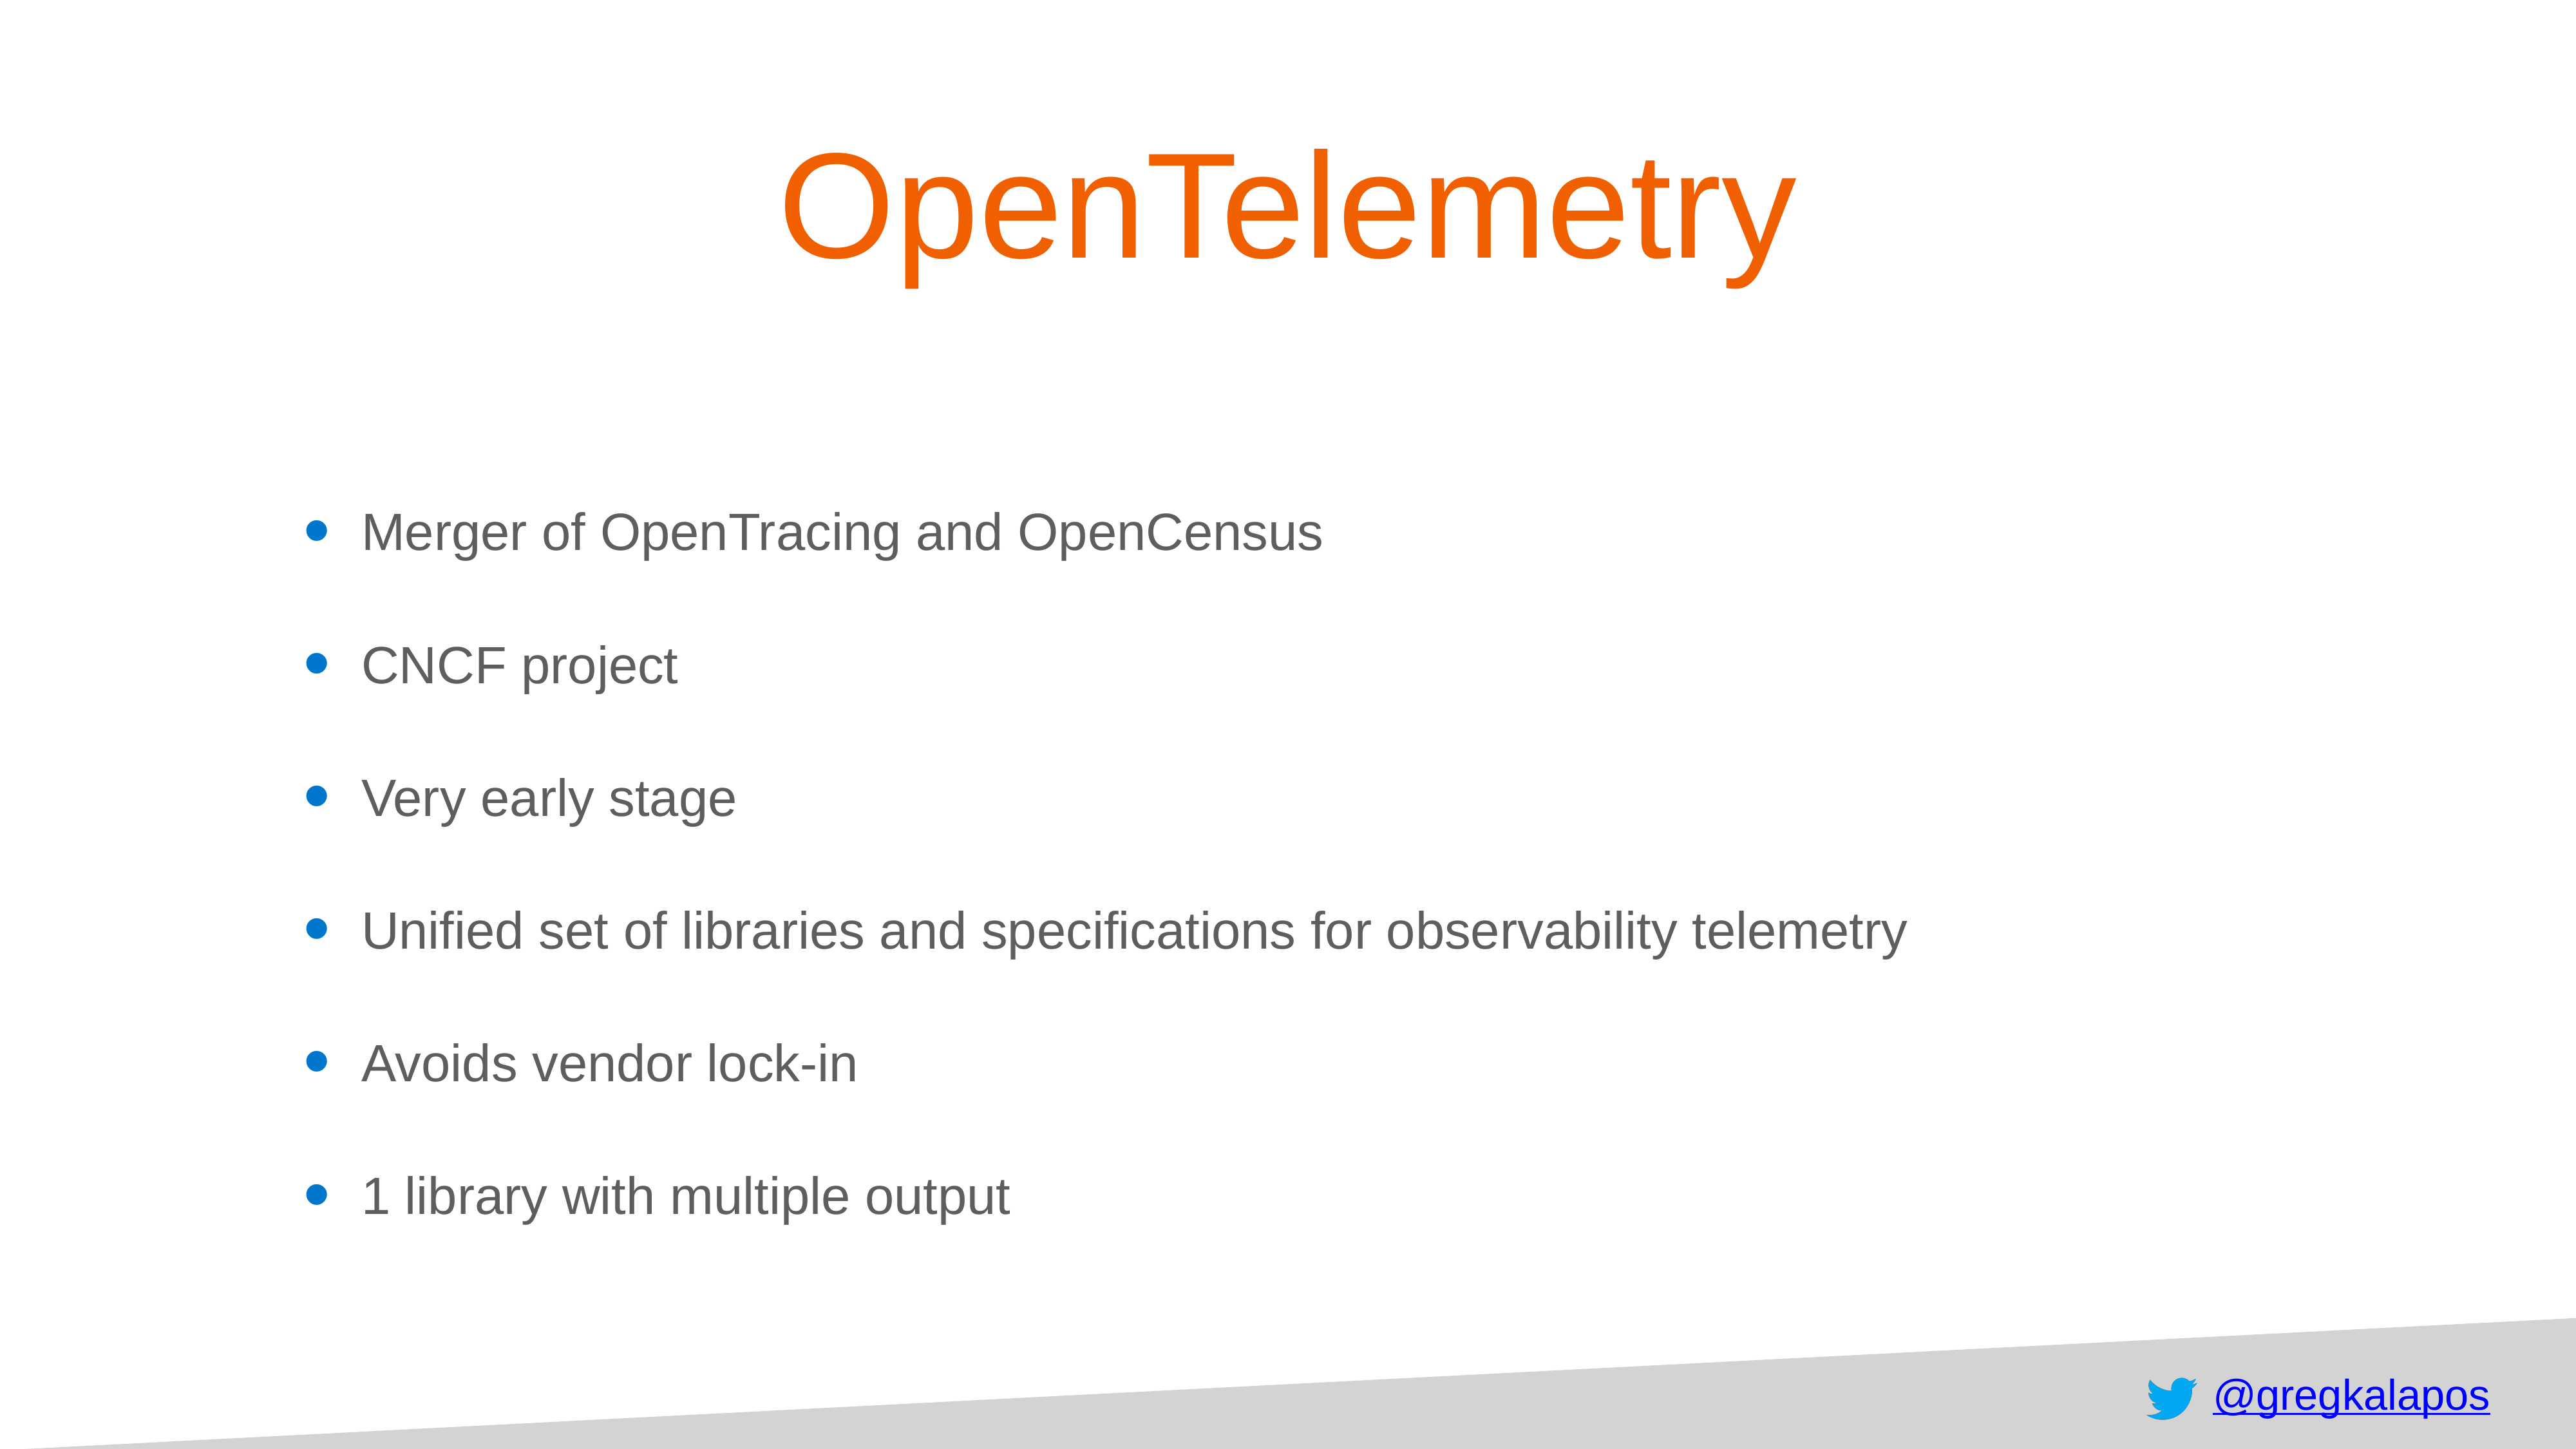

# OpenTelemetry
Merger of OpenTracing and OpenCensus
CNCF project
Very early stage
Unified set of libraries and specifications for observability telemetry
Avoids vendor lock-in
1 library with multiple output